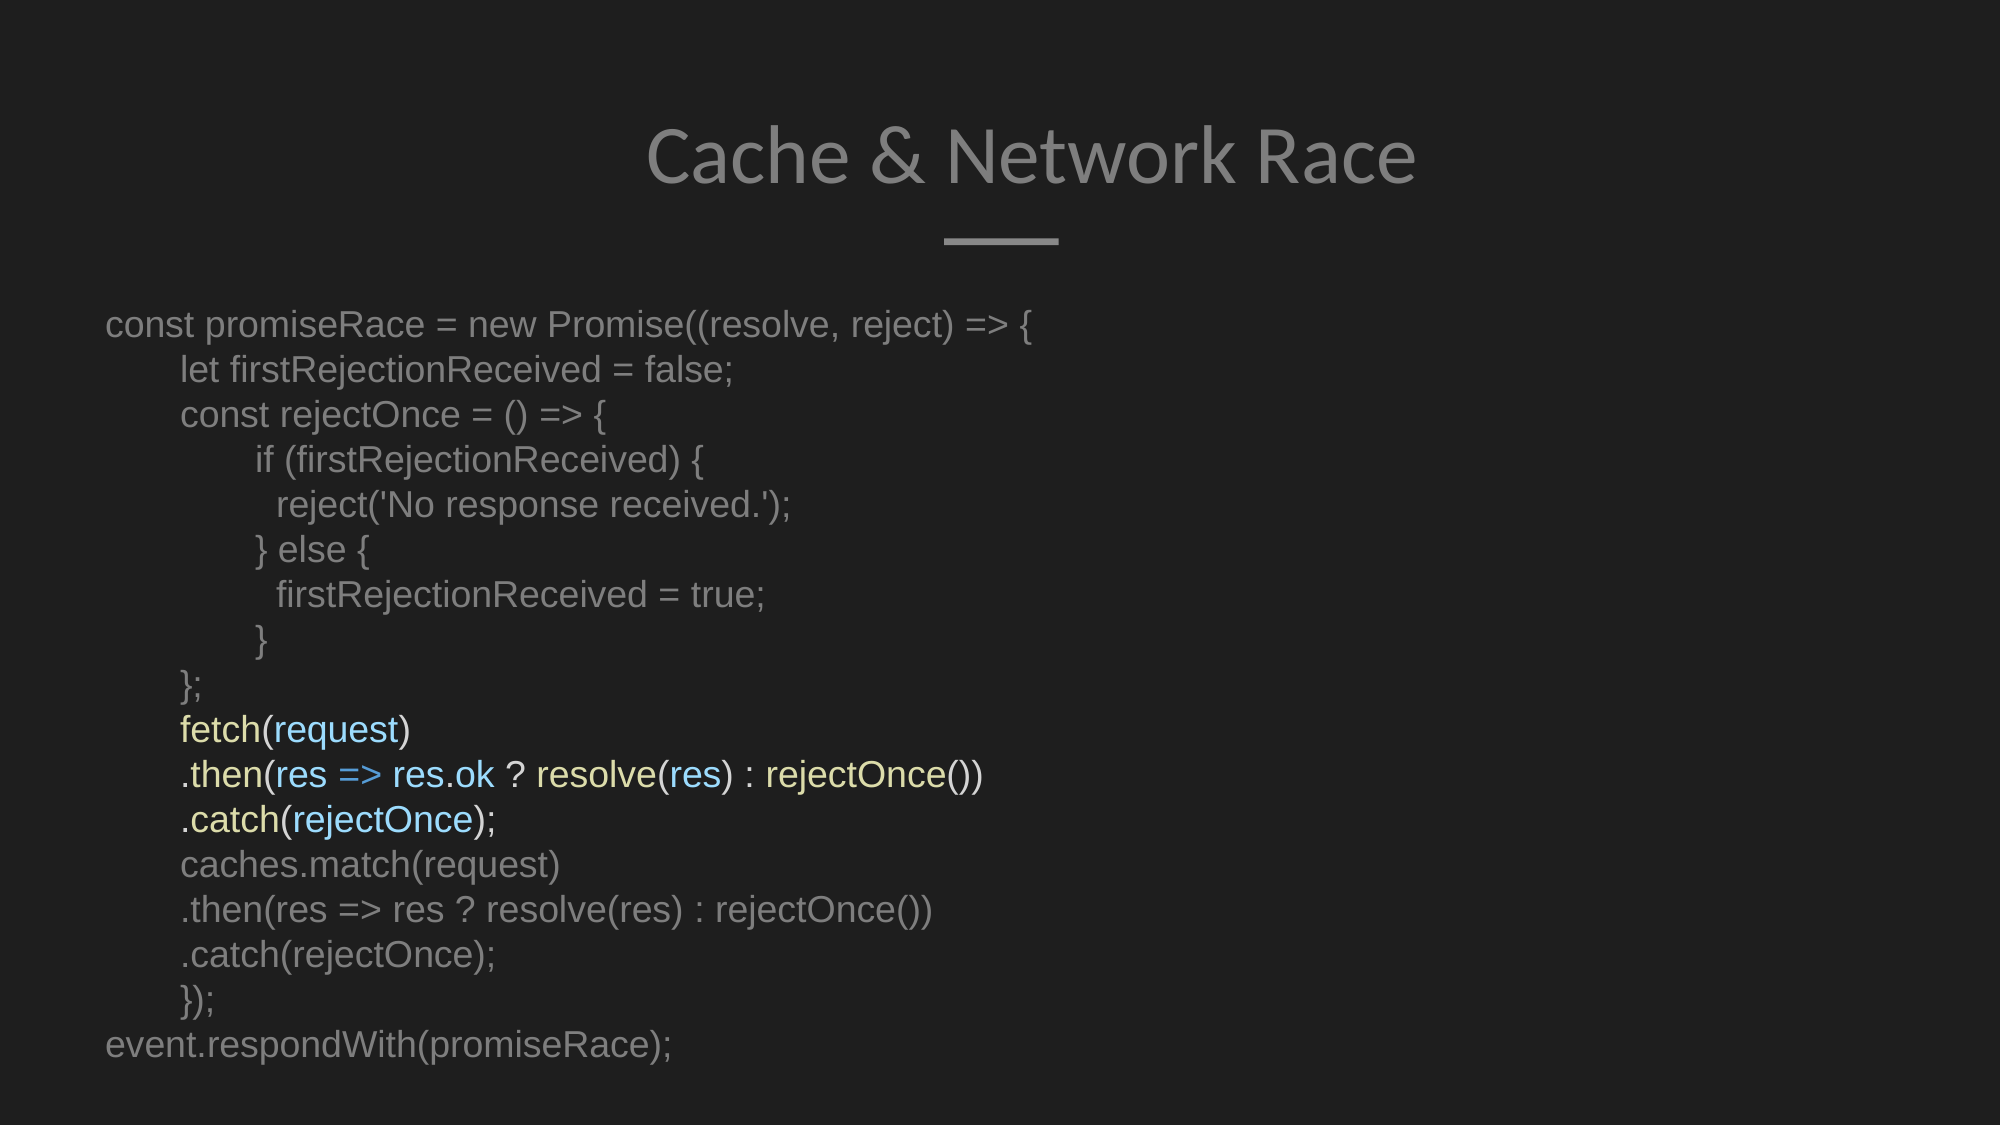

Cache & Network Race

const promiseRace = new Promise((resolve, reject) => {
let firstRejectionReceived = false;
const rejectOnce = () => {
if (firstRejectionReceived) {
  reject('No response received.');
} else {
  firstRejectionReceived = true;
}
};
fetch(request)
.then(res => res.ok ? resolve(res) : rejectOnce())
.catch(rejectOnce);
caches.match(request)
.then(res => res ? resolve(res) : rejectOnce())
.catch(rejectOnce);
});
event.respondWith(promiseRace);